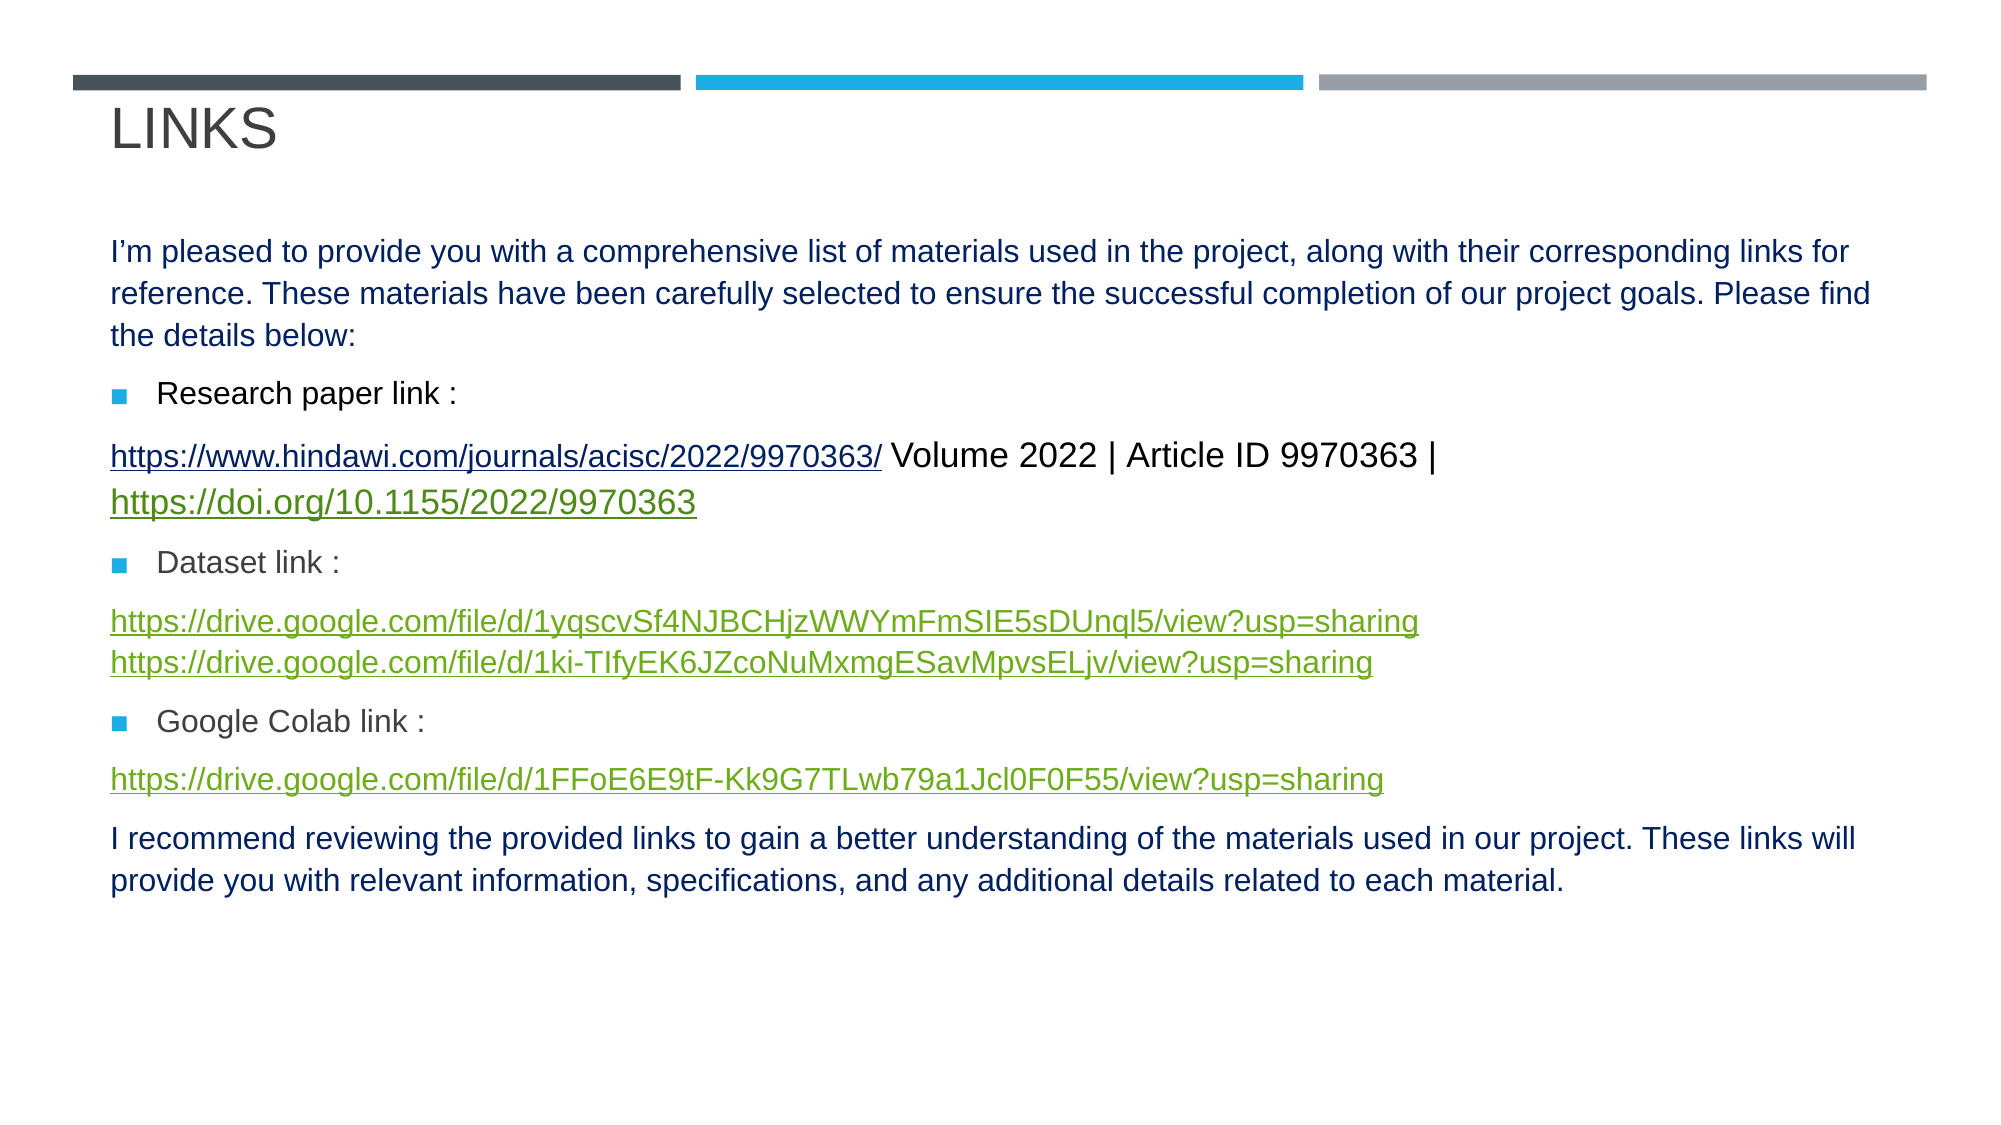

# LINKS
I’m pleased to provide you with a comprehensive list of materials used in the project, along with their corresponding links for reference. These materials have been carefully selected to ensure the successful completion of our project goals. Please find the details below:
Research paper link :
https://www.hindawi.com/journals/acisc/2022/9970363/ Volume 2022 | Article ID 9970363 | https://doi.org/10.1155/2022/9970363
Dataset link :
https://drive.google.com/file/d/1yqscvSf4NJBCHjzWWYmFmSIE5sDUnql5/view?usp=sharing https://drive.google.com/file/d/1ki-TIfyEK6JZcoNuMxmgESavMpvsELjv/view?usp=sharing
Google Colab link :
https://drive.google.com/file/d/1FFoE6E9tF-Kk9G7TLwb79a1Jcl0F0F55/view?usp=sharing
I recommend reviewing the provided links to gain a better understanding of the materials used in our project. These links will provide you with relevant information, specifications, and any additional details related to each material.